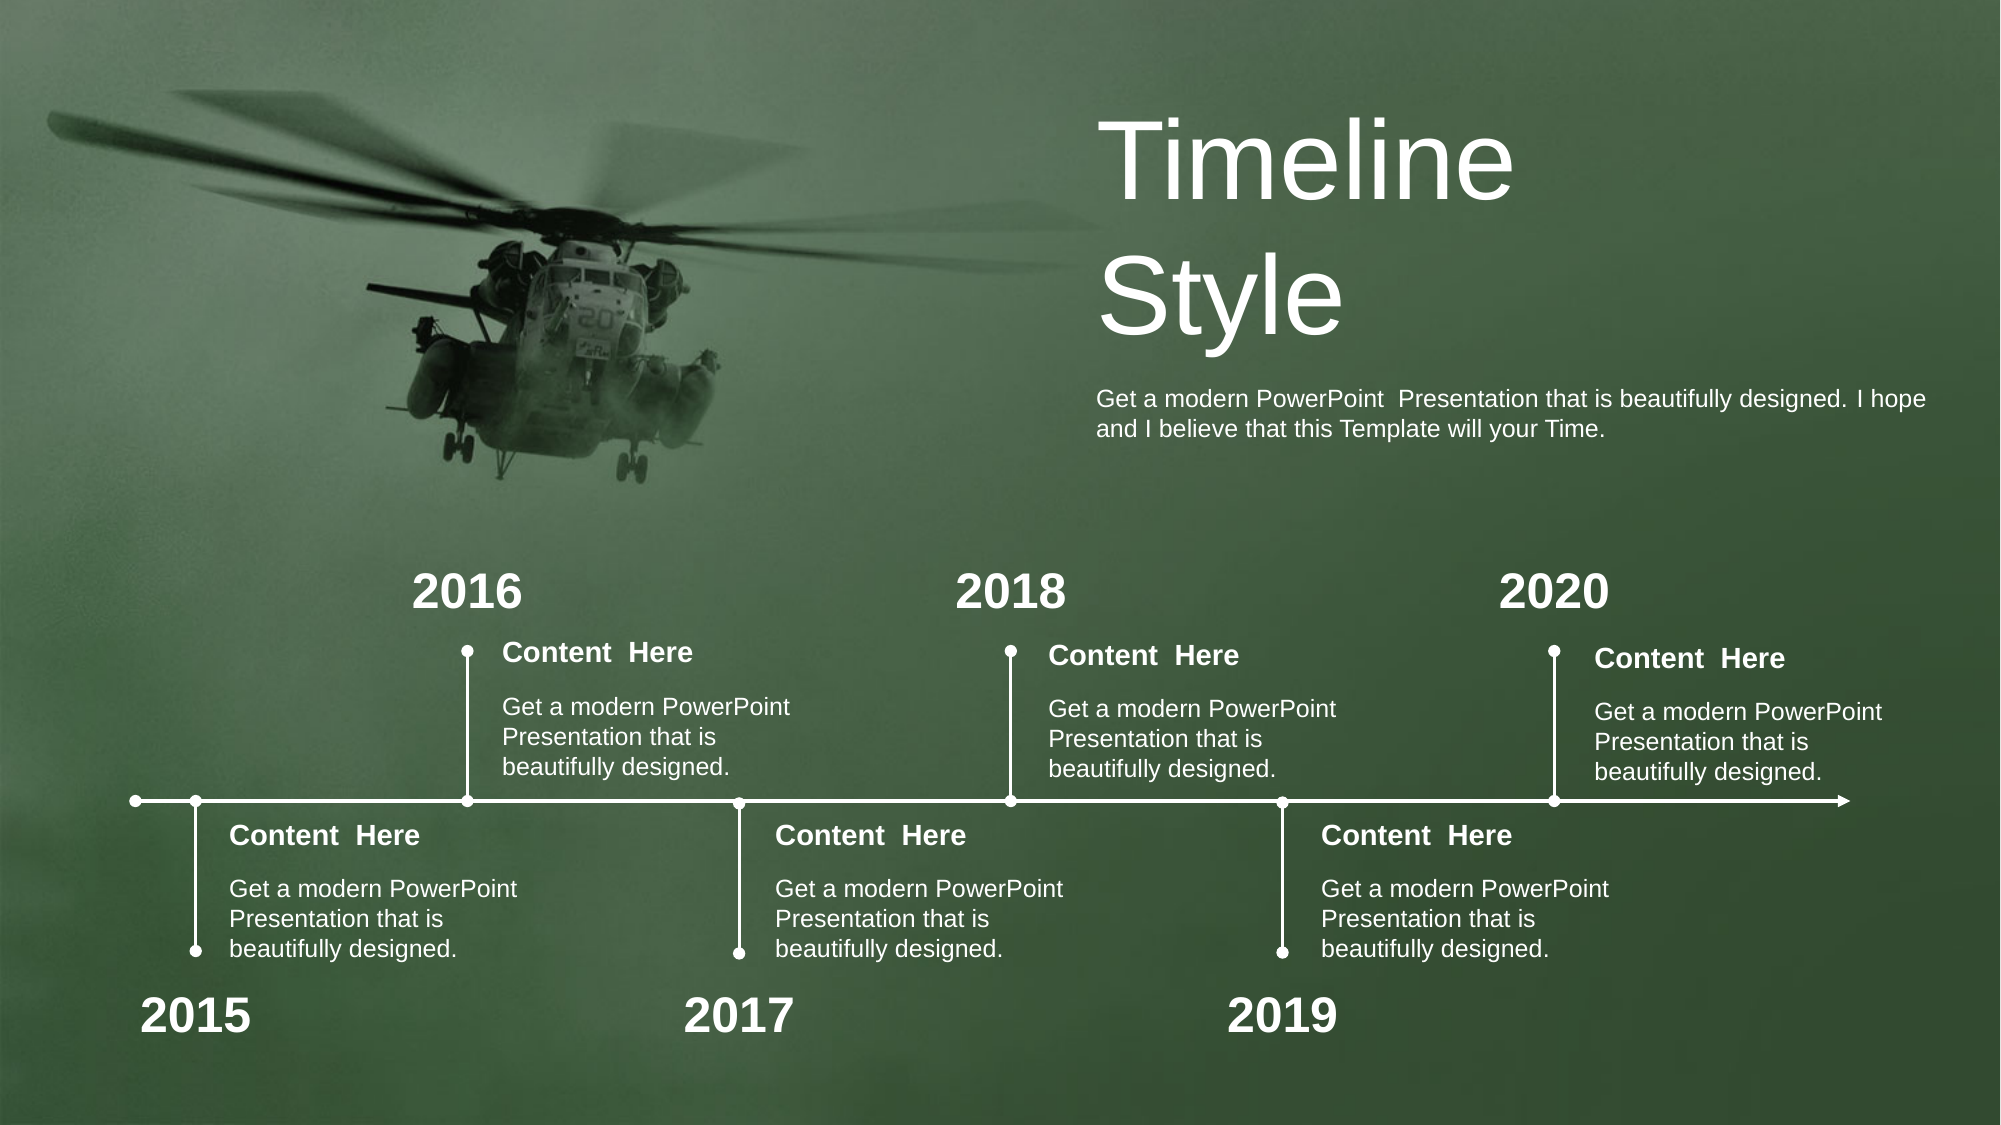

Timeline
Style
Get a modern PowerPoint  Presentation that is beautifully designed. I hope and I believe that this Template will your Time.
2016
2018
2020
Content  Here
Get a modern PowerPoint  Presentation that is beautifully designed.
Content  Here
Get a modern PowerPoint  Presentation that is beautifully designed.
Content  Here
Get a modern PowerPoint  Presentation that is beautifully designed.
Content  Here
Get a modern PowerPoint  Presentation that is beautifully designed.
Content  Here
Get a modern PowerPoint  Presentation that is beautifully designed.
Content  Here
Get a modern PowerPoint  Presentation that is beautifully designed.
2015
2017
2019